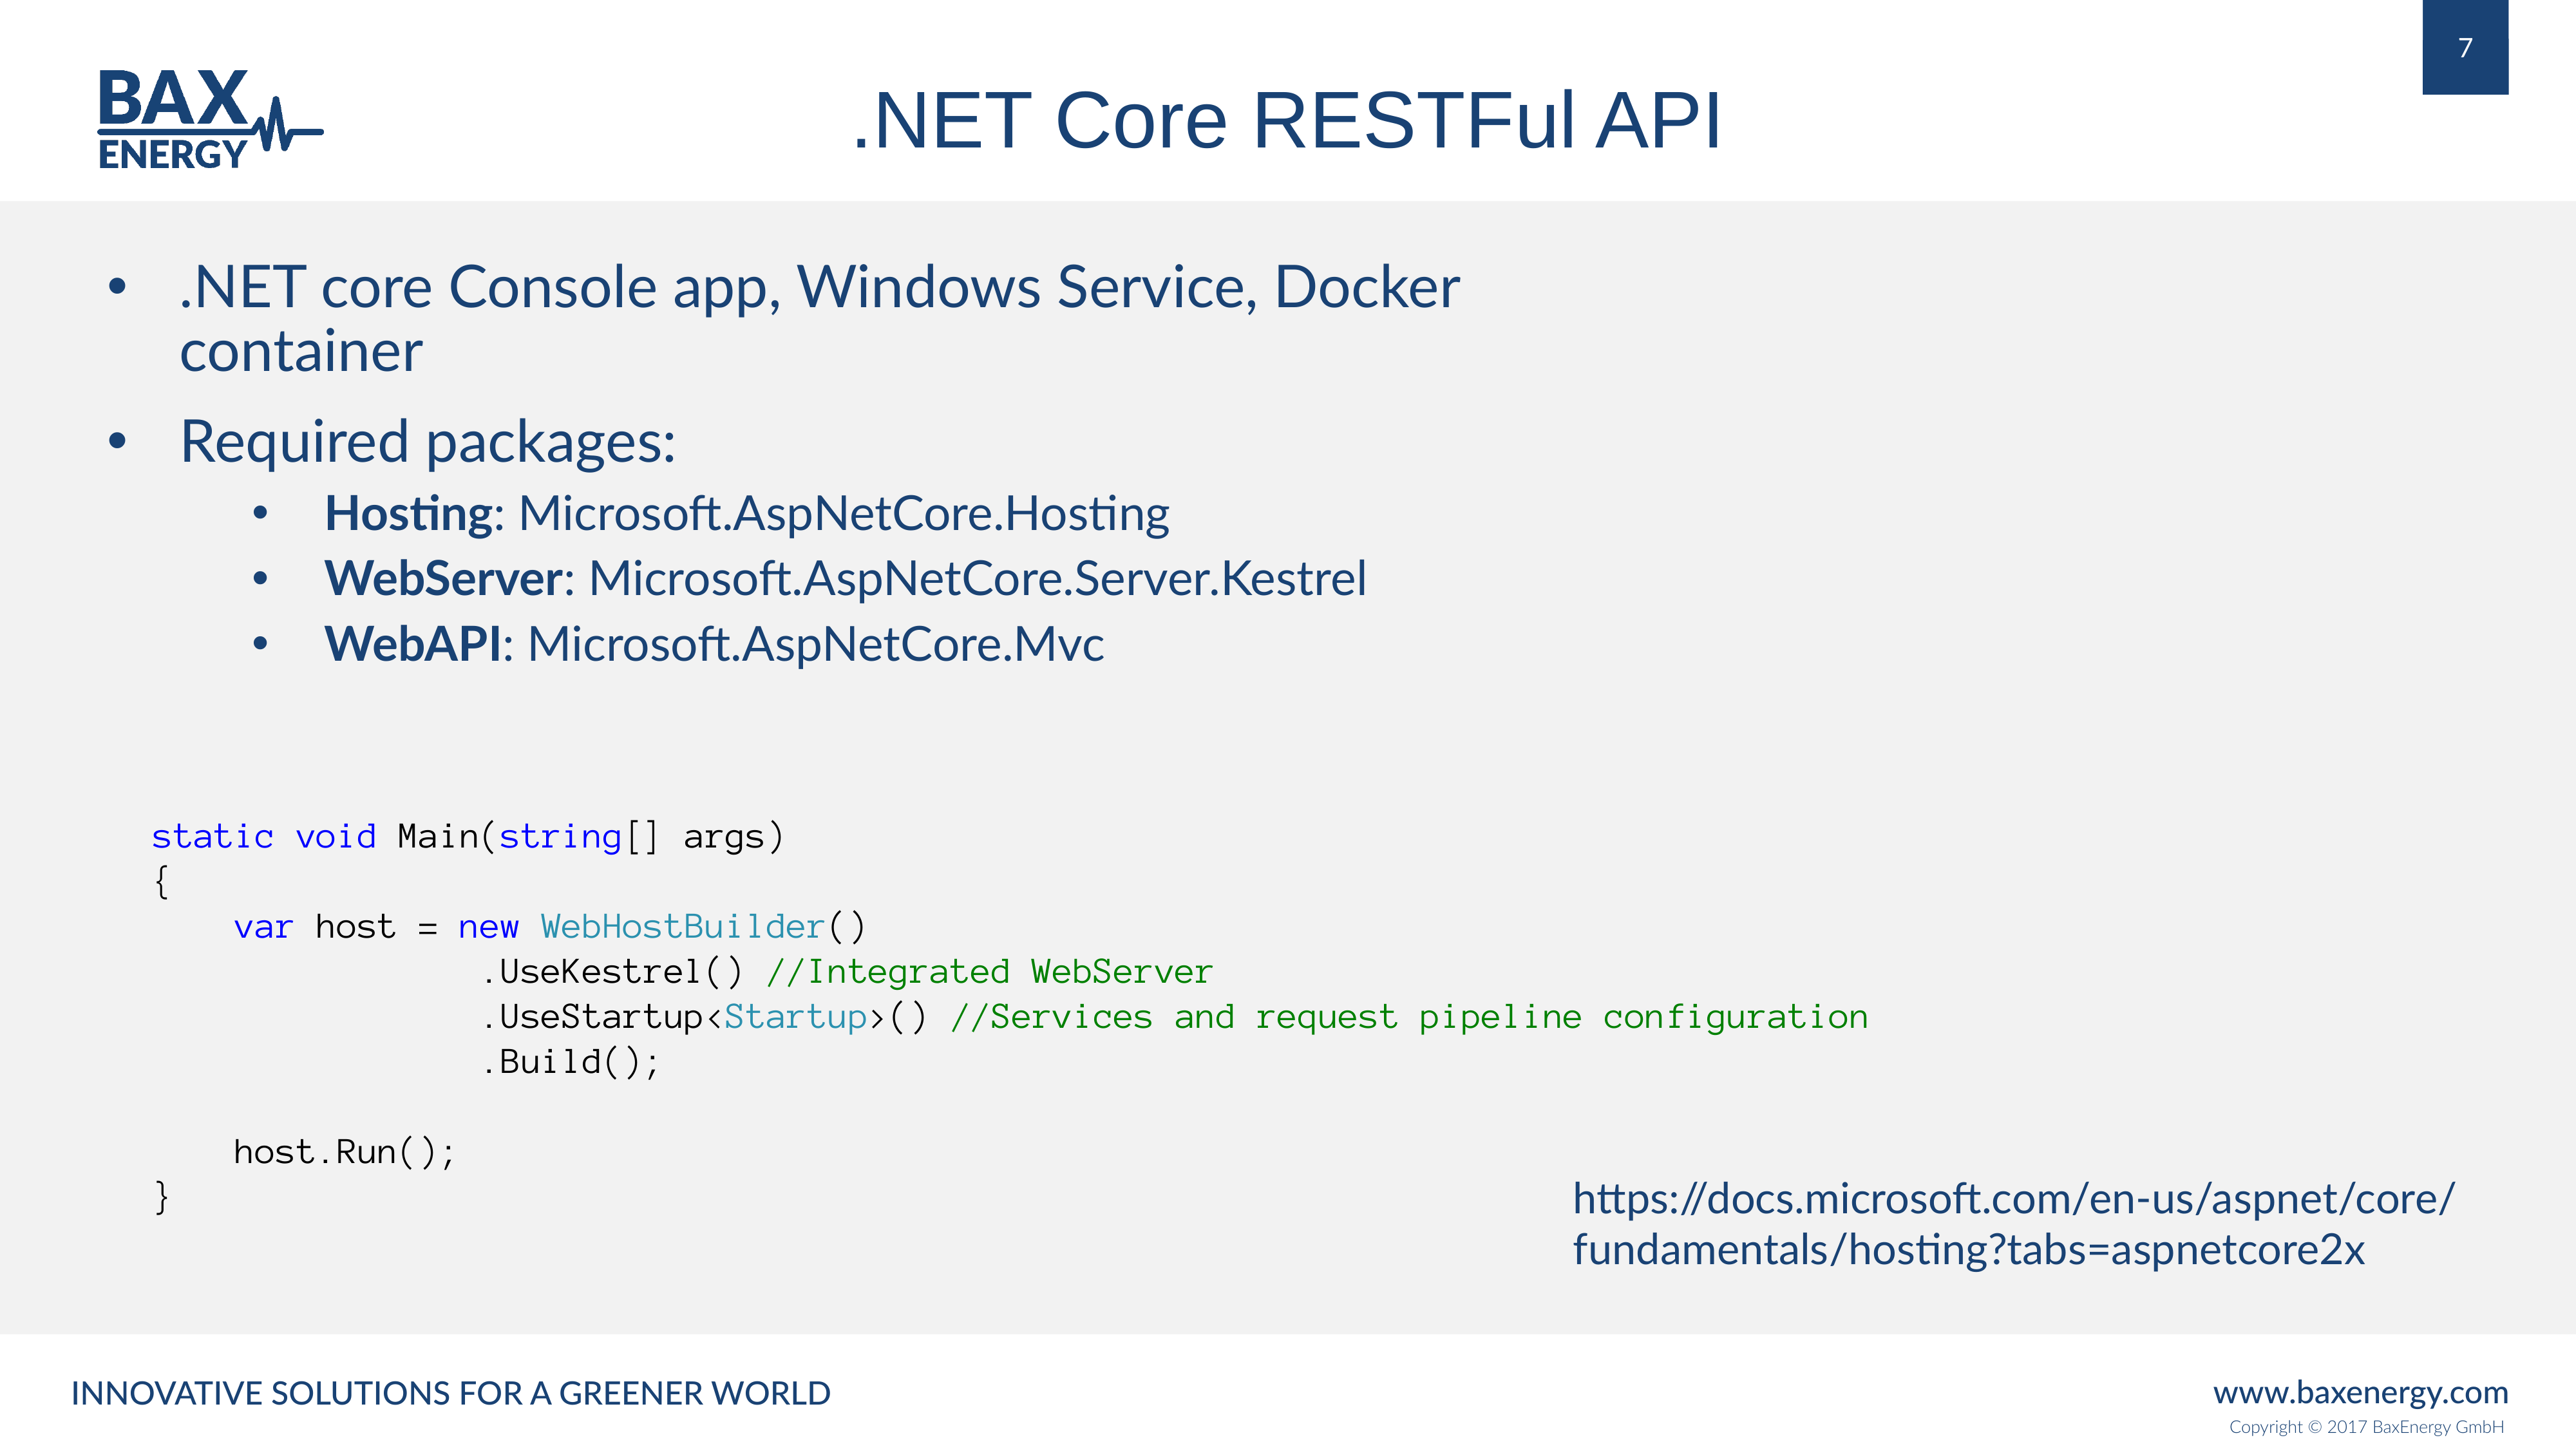

.NET Core RESTFul API
.NET core Console app, Windows Service, Docker container
Required packages:
Hosting: Microsoft.AspNetCore.Hosting
WebServer: Microsoft.AspNetCore.Server.Kestrel
WebAPI: Microsoft.AspNetCore.Mvc

static void Main(string[] args)
{
    var host = new WebHostBuilder()
                .UseKestrel() //Integrated WebServer
                .UseStartup<Startup>() //Services and request pipeline configuration
                .Build();

    host.Run();
}
https://docs.microsoft.com/en-us/aspnet/core/fundamentals/hosting?tabs=aspnetcore2x